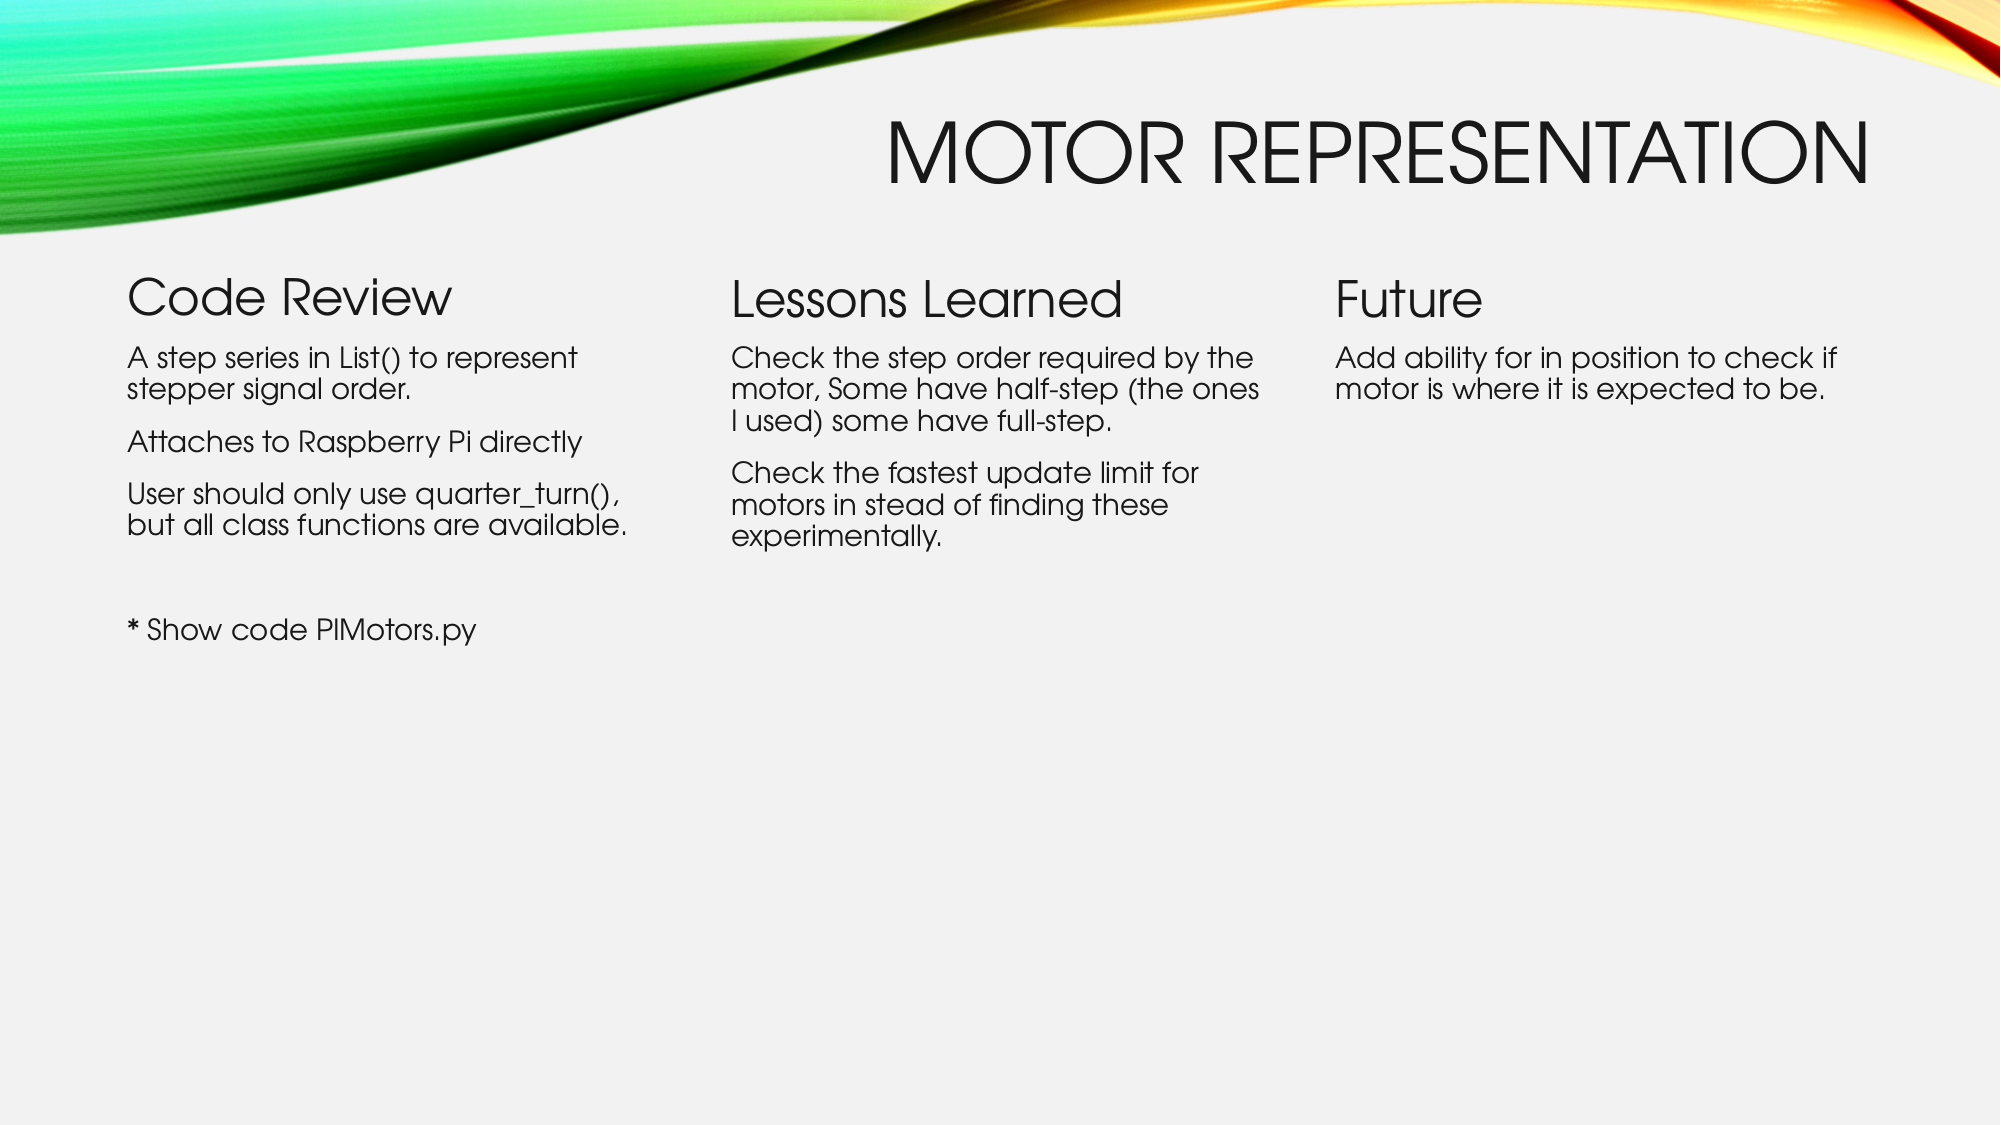

# motor representation
Code Review
Lessons Learned
Future
Check the step order required by the motor, Some have half-step (the ones I used) some have full-step.
Check the fastest update limit for motors in stead of finding these experimentally.

Add ability for in position to check if motor is where it is expected to be.
A step series in List() to represent stepper signal order.
Attaches to Raspberry Pi directly
User should only use quarter_turn(), but all class functions are available.

* Show code PIMotors.py